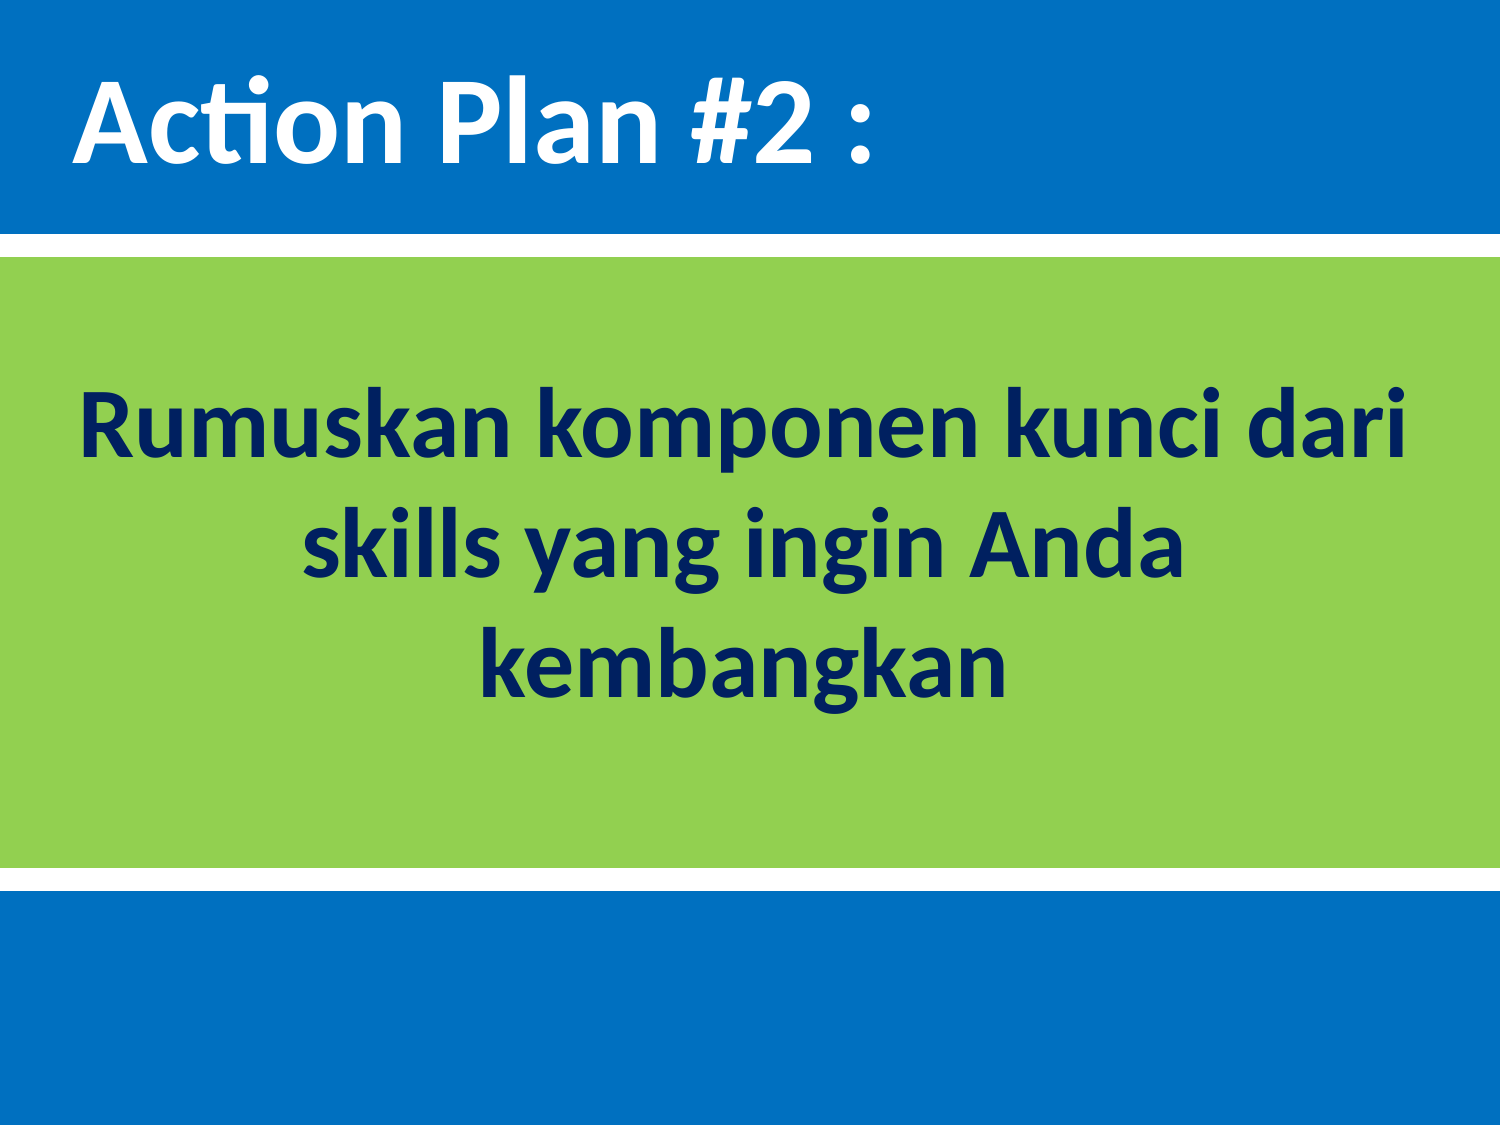

Action Plan #2 :

Rumuskan komponen kunci dari skills yang ingin Anda kembangkan